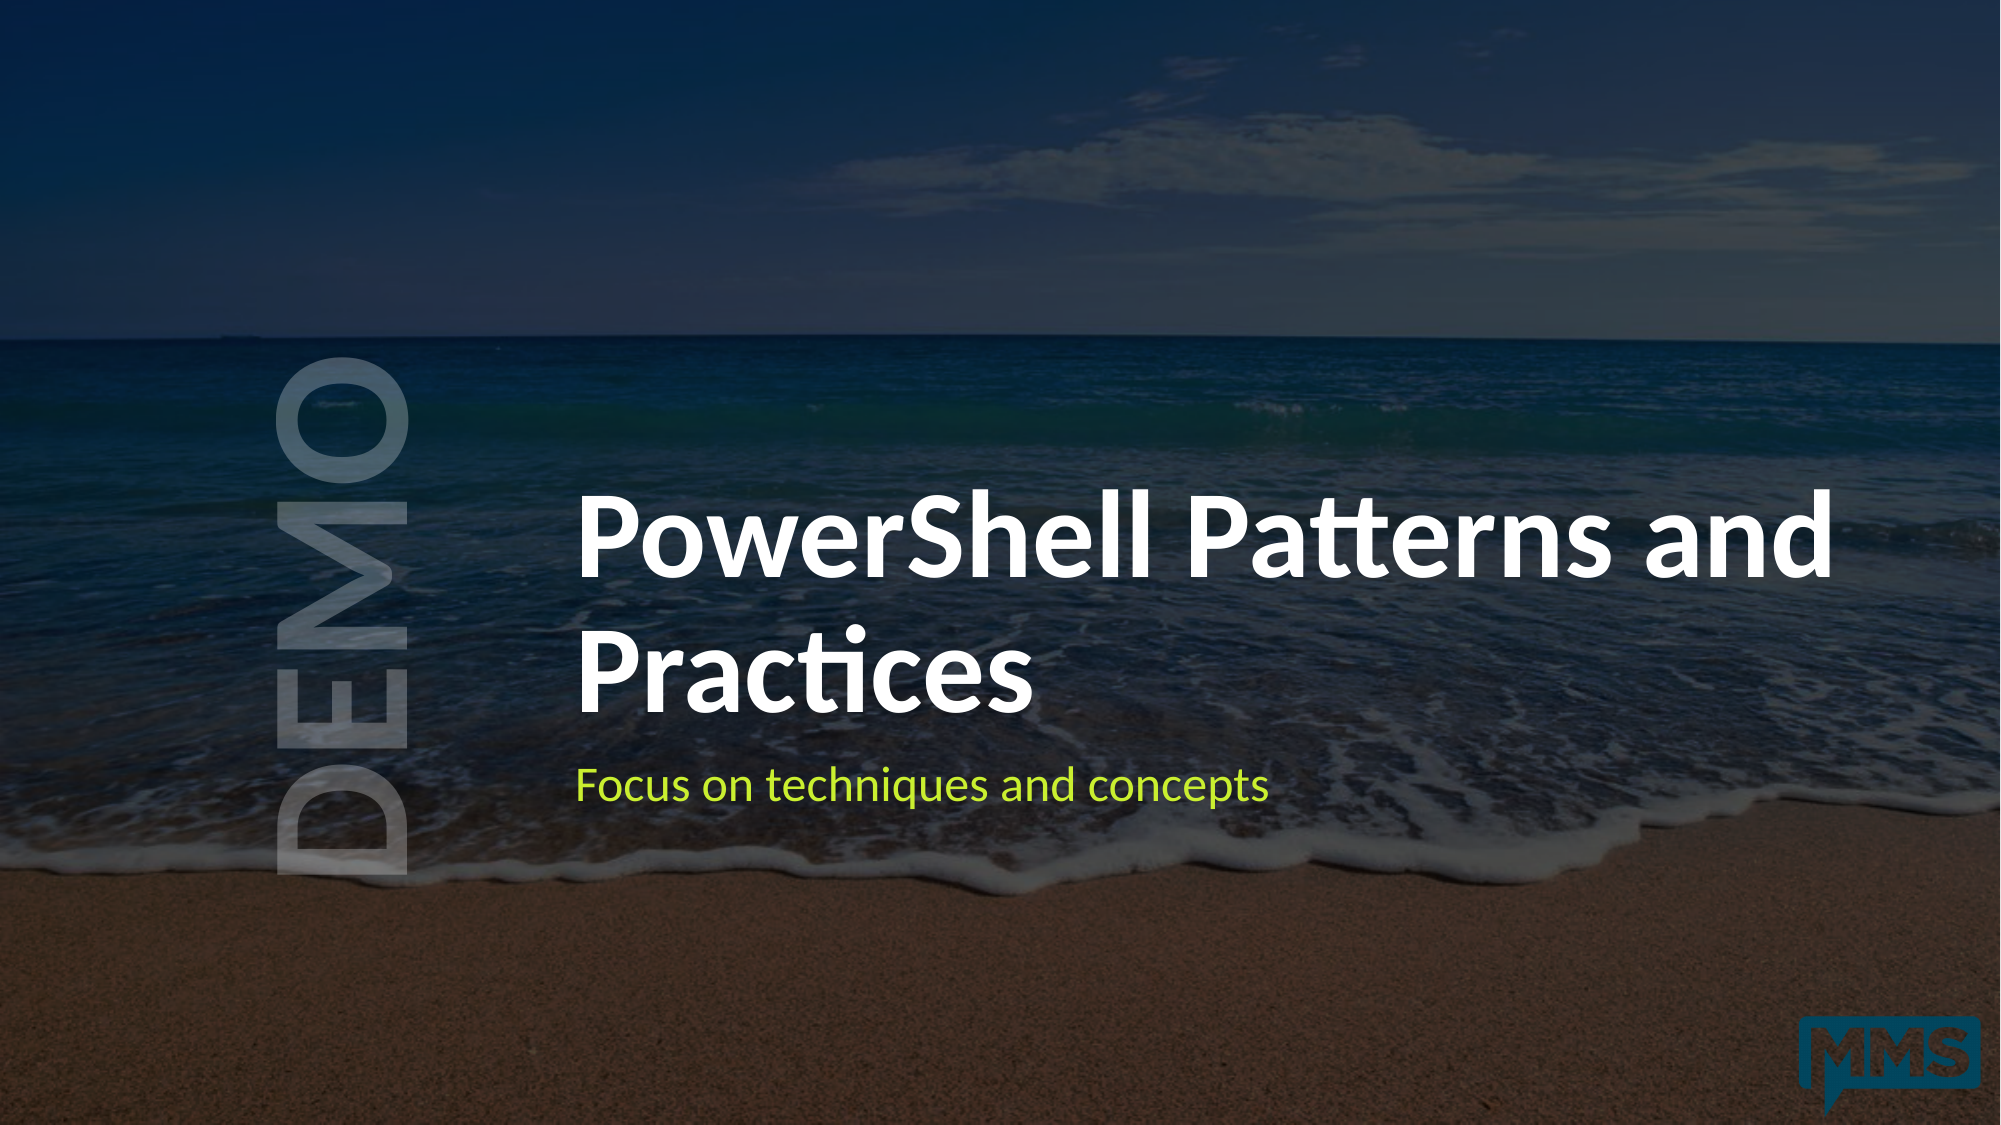

# PowerShell Patterns and Practices
Focus on techniques and concepts